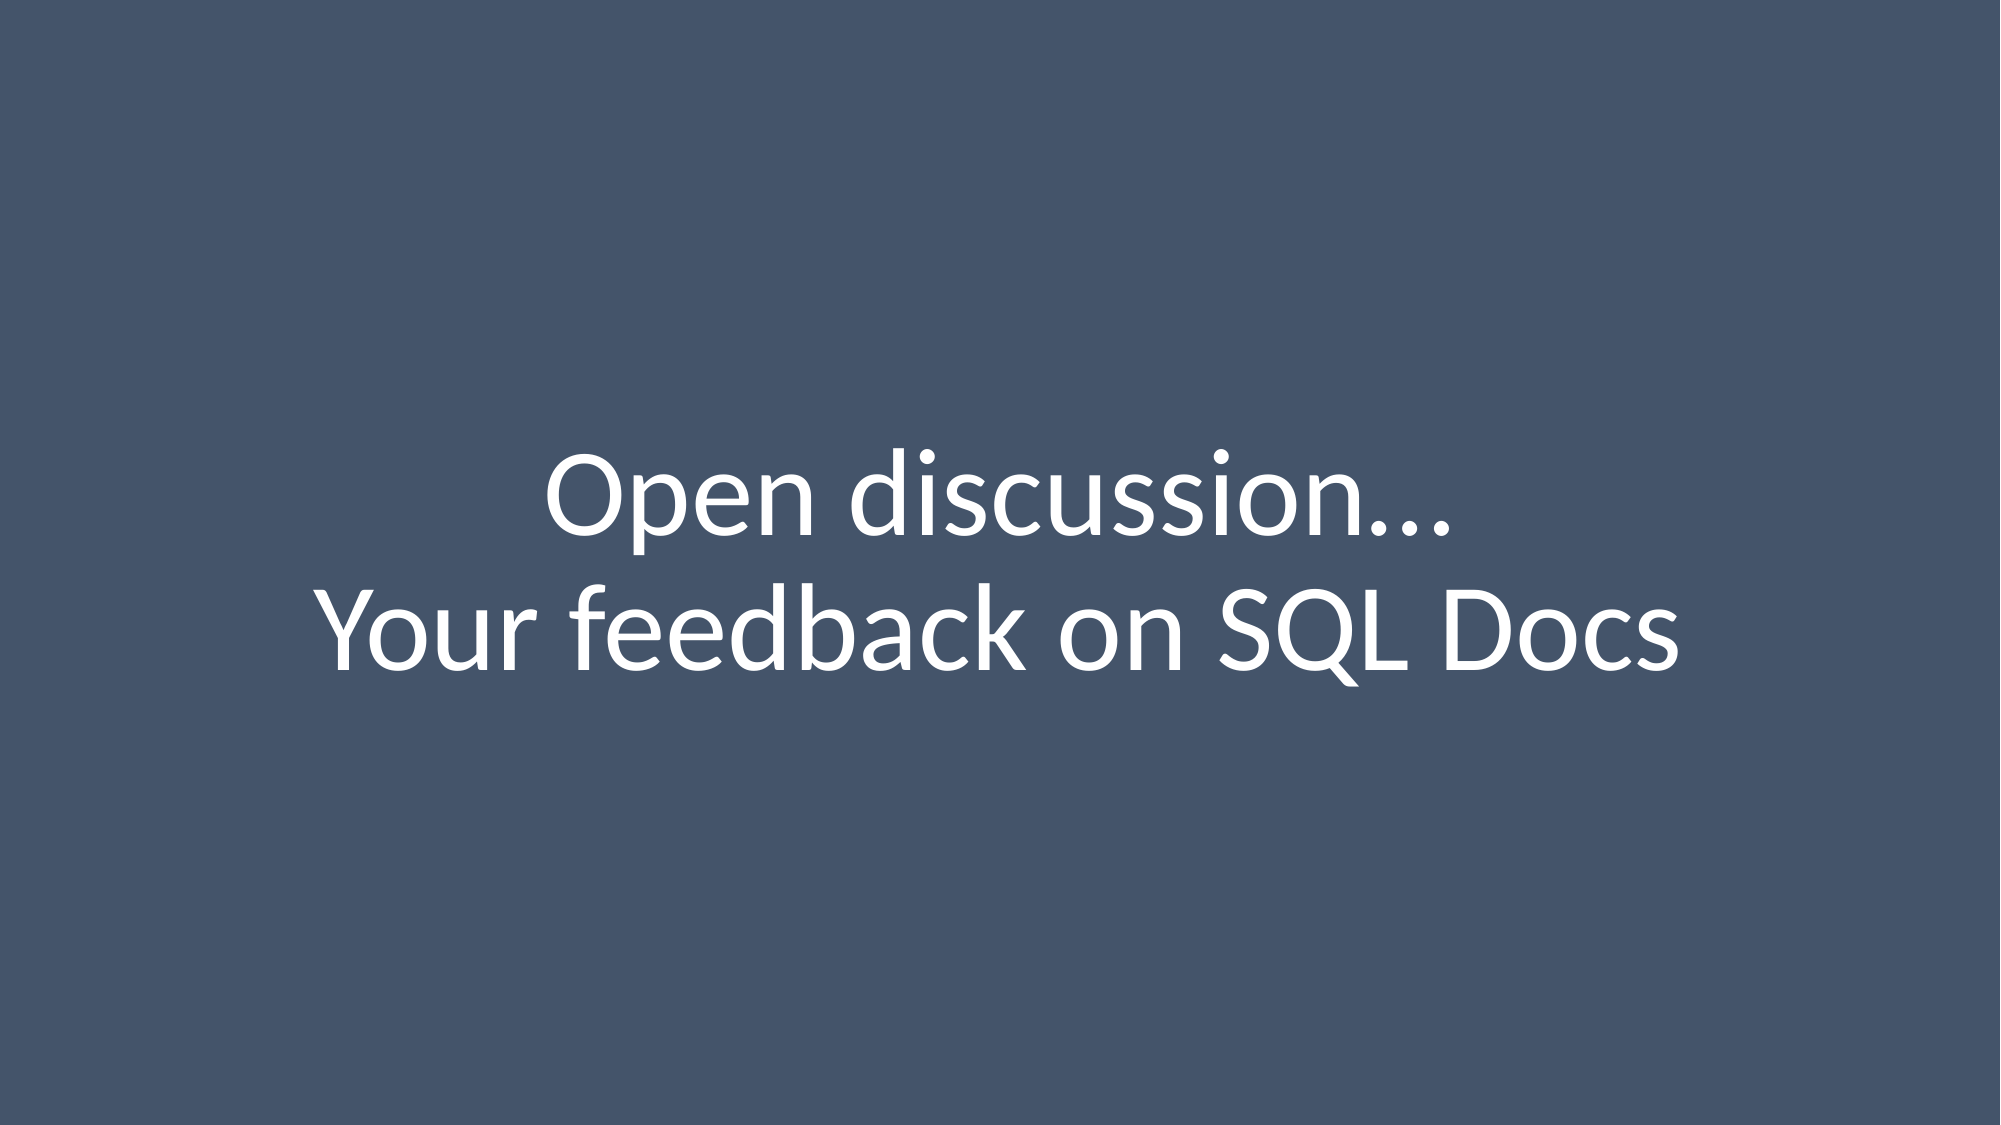

# Open discussion… Your feedback on SQL Docs